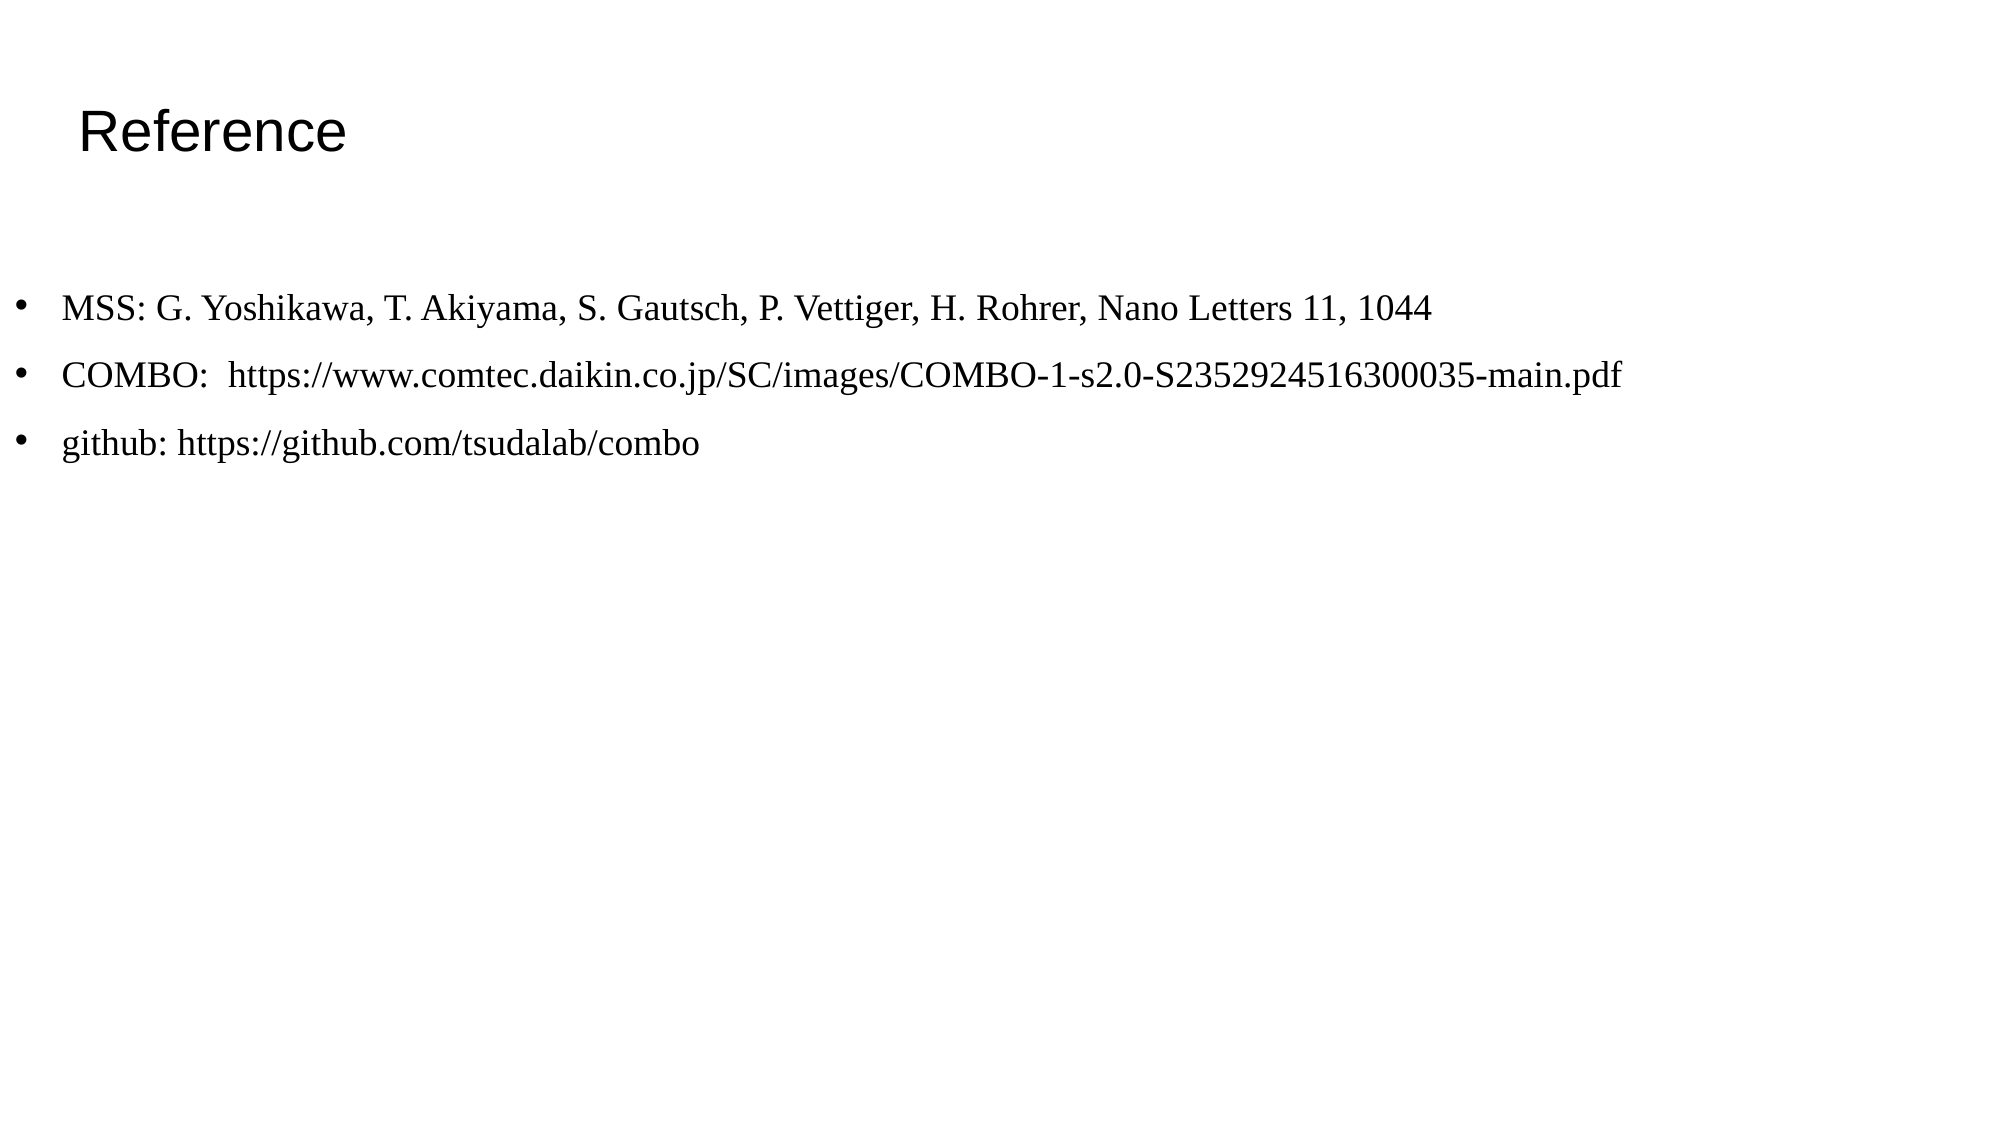

Reference
MSS: G. Yoshikawa, T. Akiyama, S. Gautsch, P. Vettiger, H. Rohrer, Nano Letters 11, 1044
COMBO:  https://www.comtec.daikin.co.jp/SC/images/COMBO-1-s2.0-S2352924516300035-main.pdf
github: https://github.com/tsudalab/combo